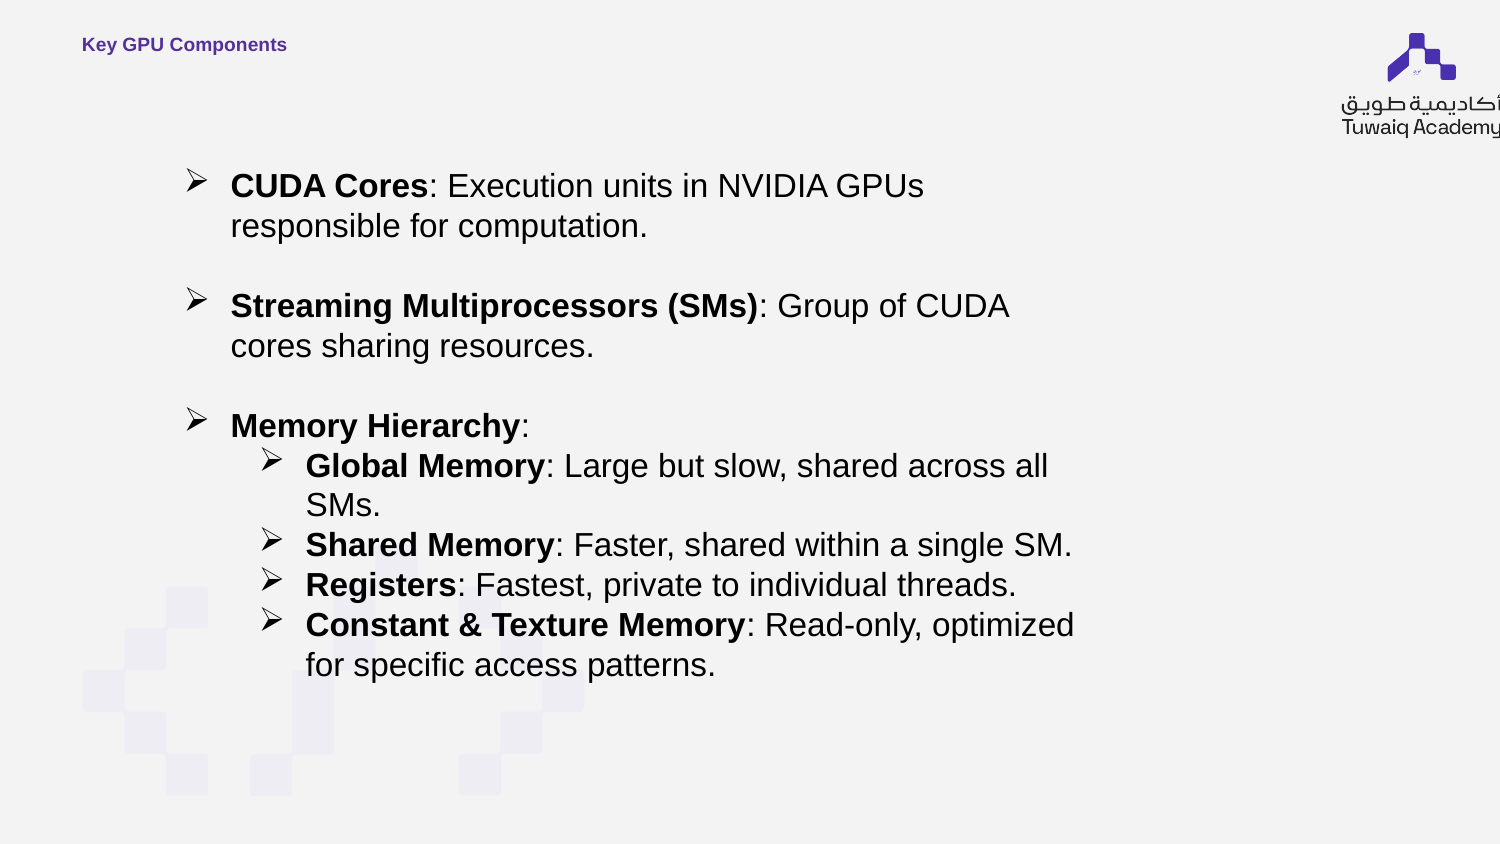

# Key GPU Components
CUDA Cores: Execution units in NVIDIA GPUs responsible for computation.

Streaming Multiprocessors (SMs): Group of CUDA cores sharing resources.

Memory Hierarchy:
Global Memory: Large but slow, shared across all SMs.
Shared Memory: Faster, shared within a single SM.
Registers: Fastest, private to individual threads.
Constant & Texture Memory: Read-only, optimized for specific access patterns.